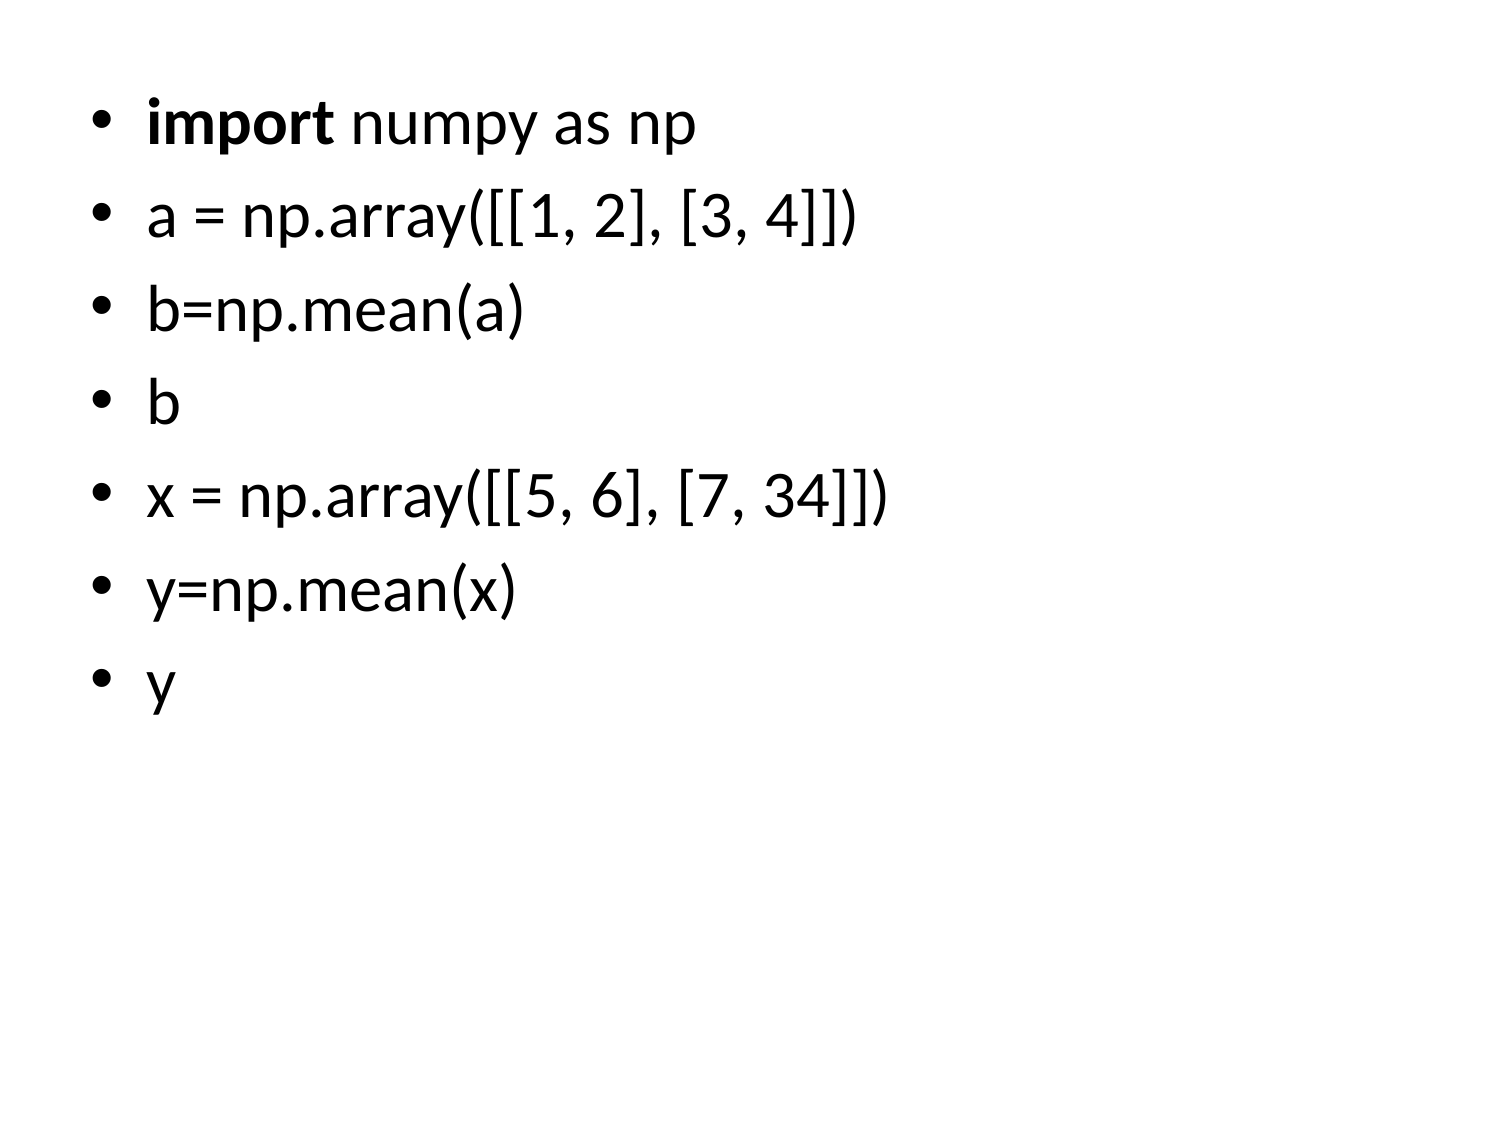

import numpy as np
a = np.array([[1, 2], [3, 4]])
b=np.mean(a)
b
x = np.array([[5, 6], [7, 34]])
y=np.mean(x)
y